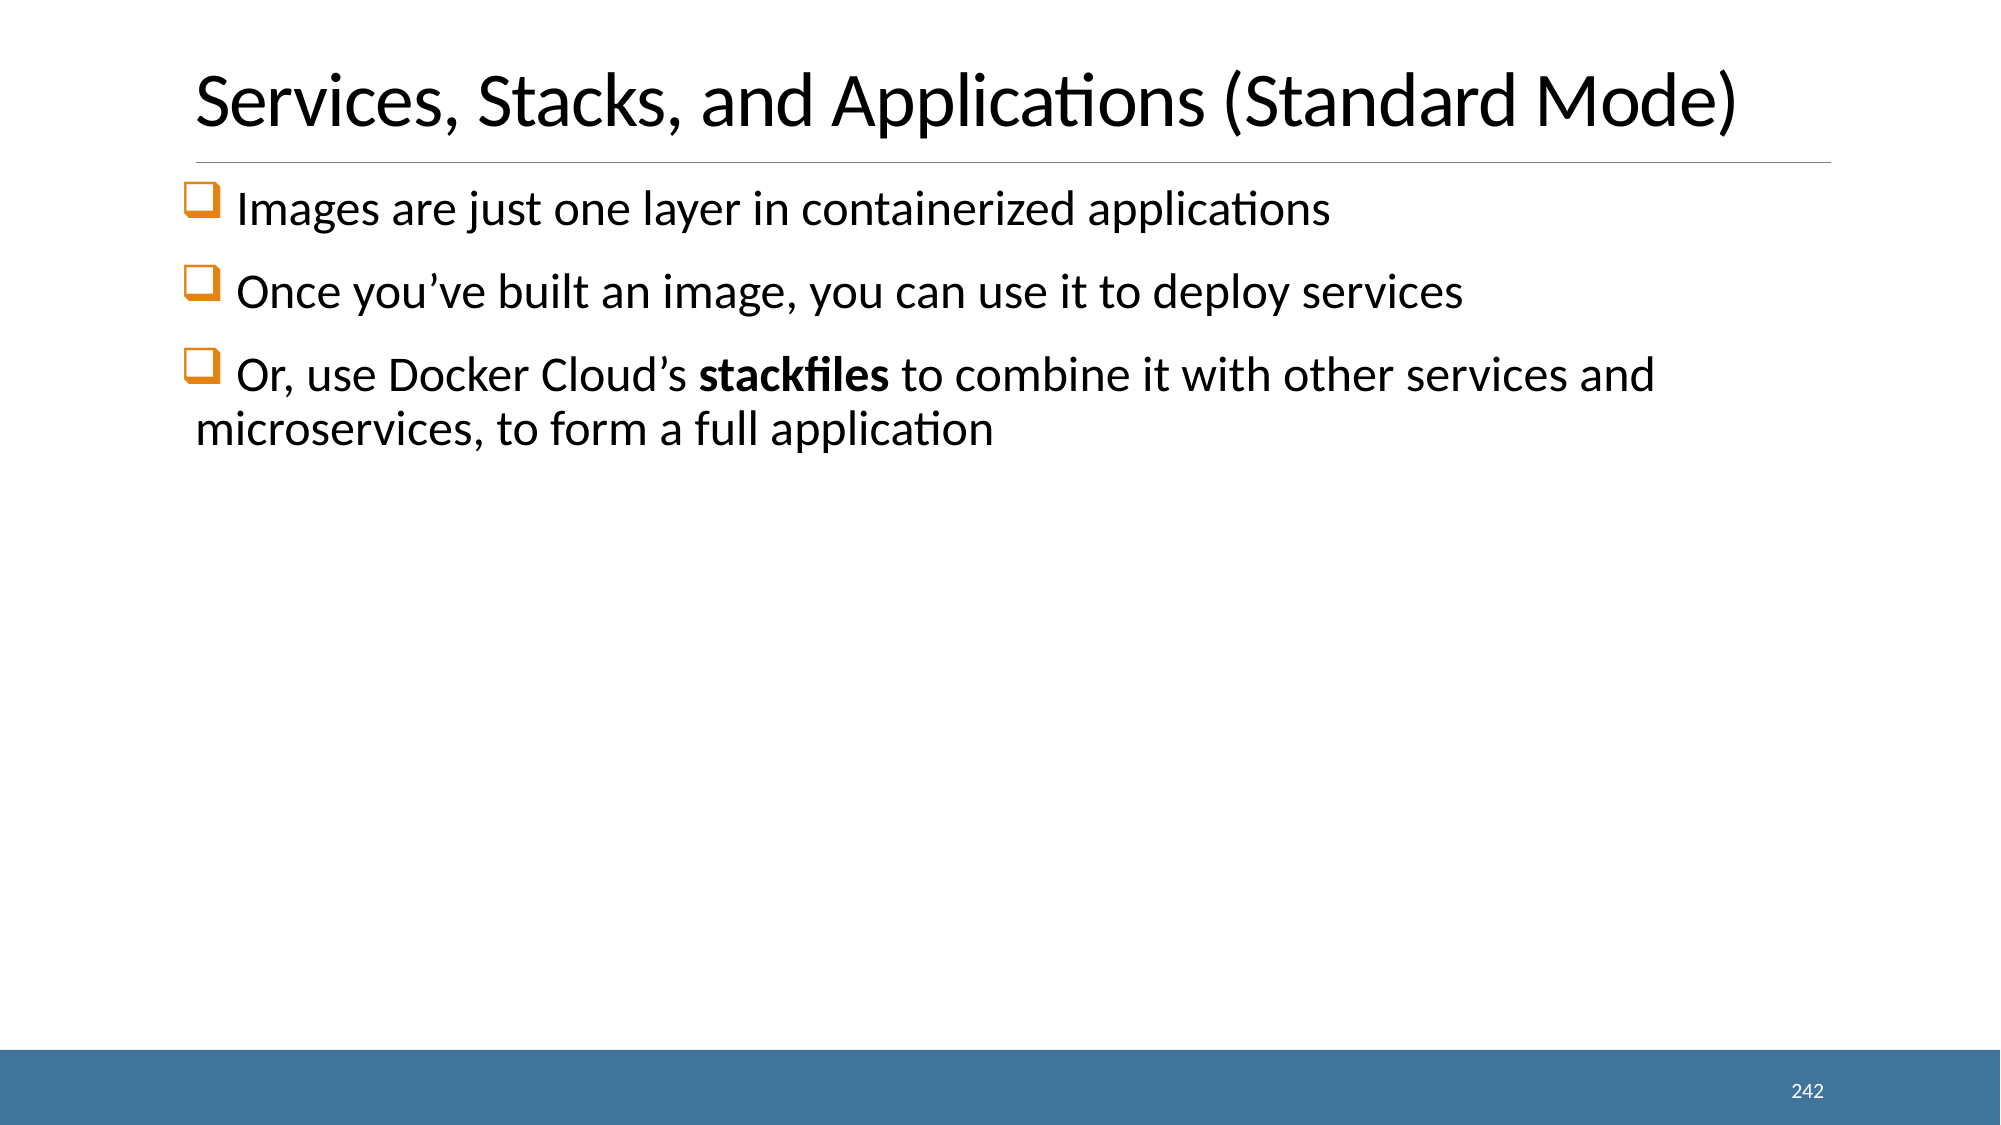

# Services, Stacks, and Applications (Standard Mode)
 Images are just one layer in containerized applications
 Once you’ve built an image, you can use it to deploy services
 Or, use Docker Cloud’s stackfiles to combine it with other services and microservices, to form a full application

242